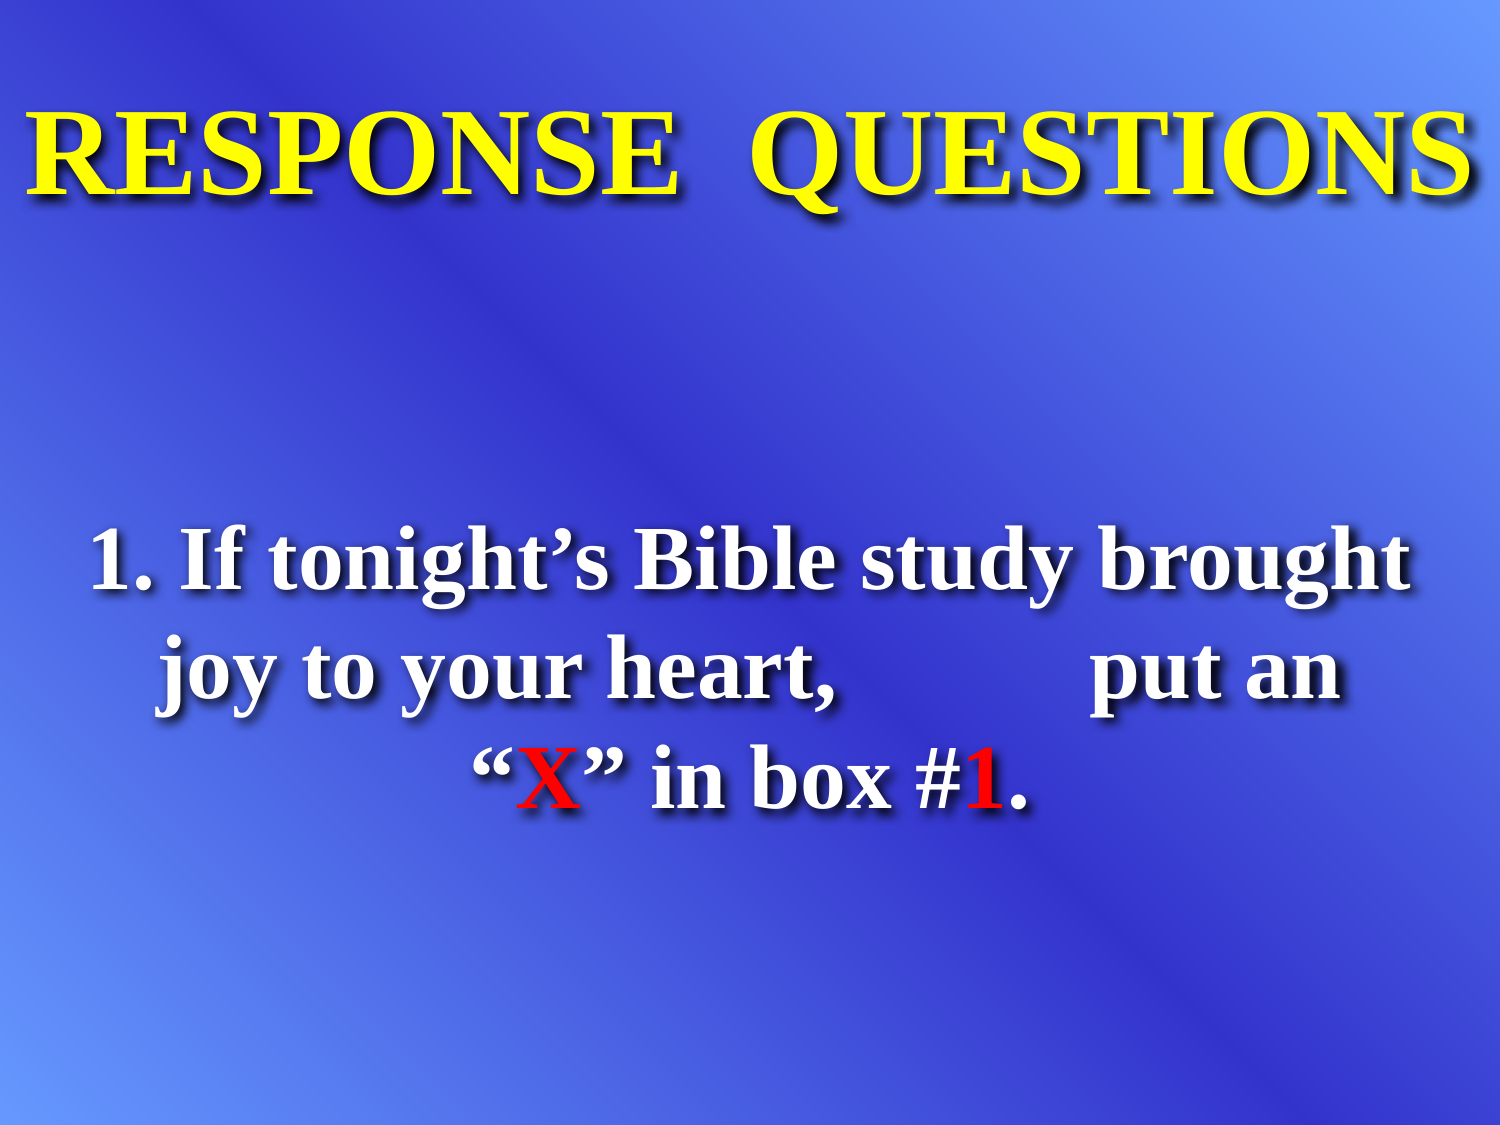

RESPONSE  QUESTIONS
1. If tonight’s Bible study brought joy to your heart,           put an “X” in box #1.